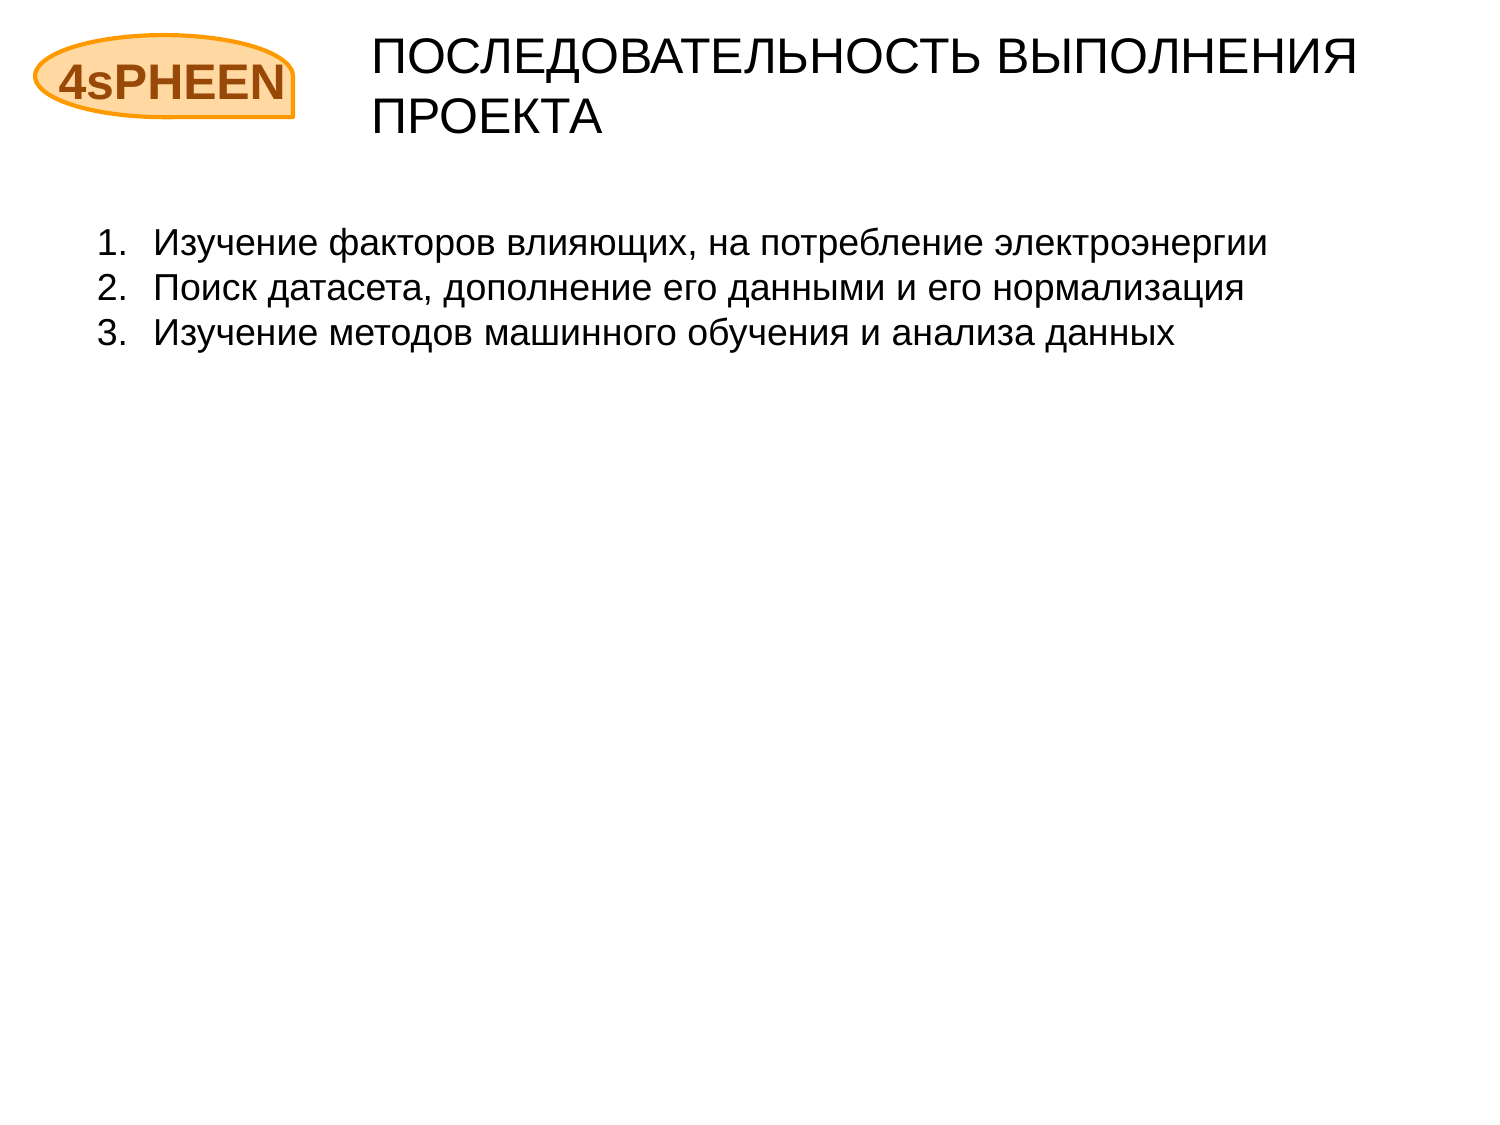

ПОСЛЕДОВАТЕЛЬНОСТЬ ВЫПОЛНЕНИЯ ПРОЕКТА

4sPHEEN
Изучение факторов влияющих, на потребление электроэнергии
Поиск датасета, дополнение его данными и его нормализация
Изучение методов машинного обучения и анализа данных